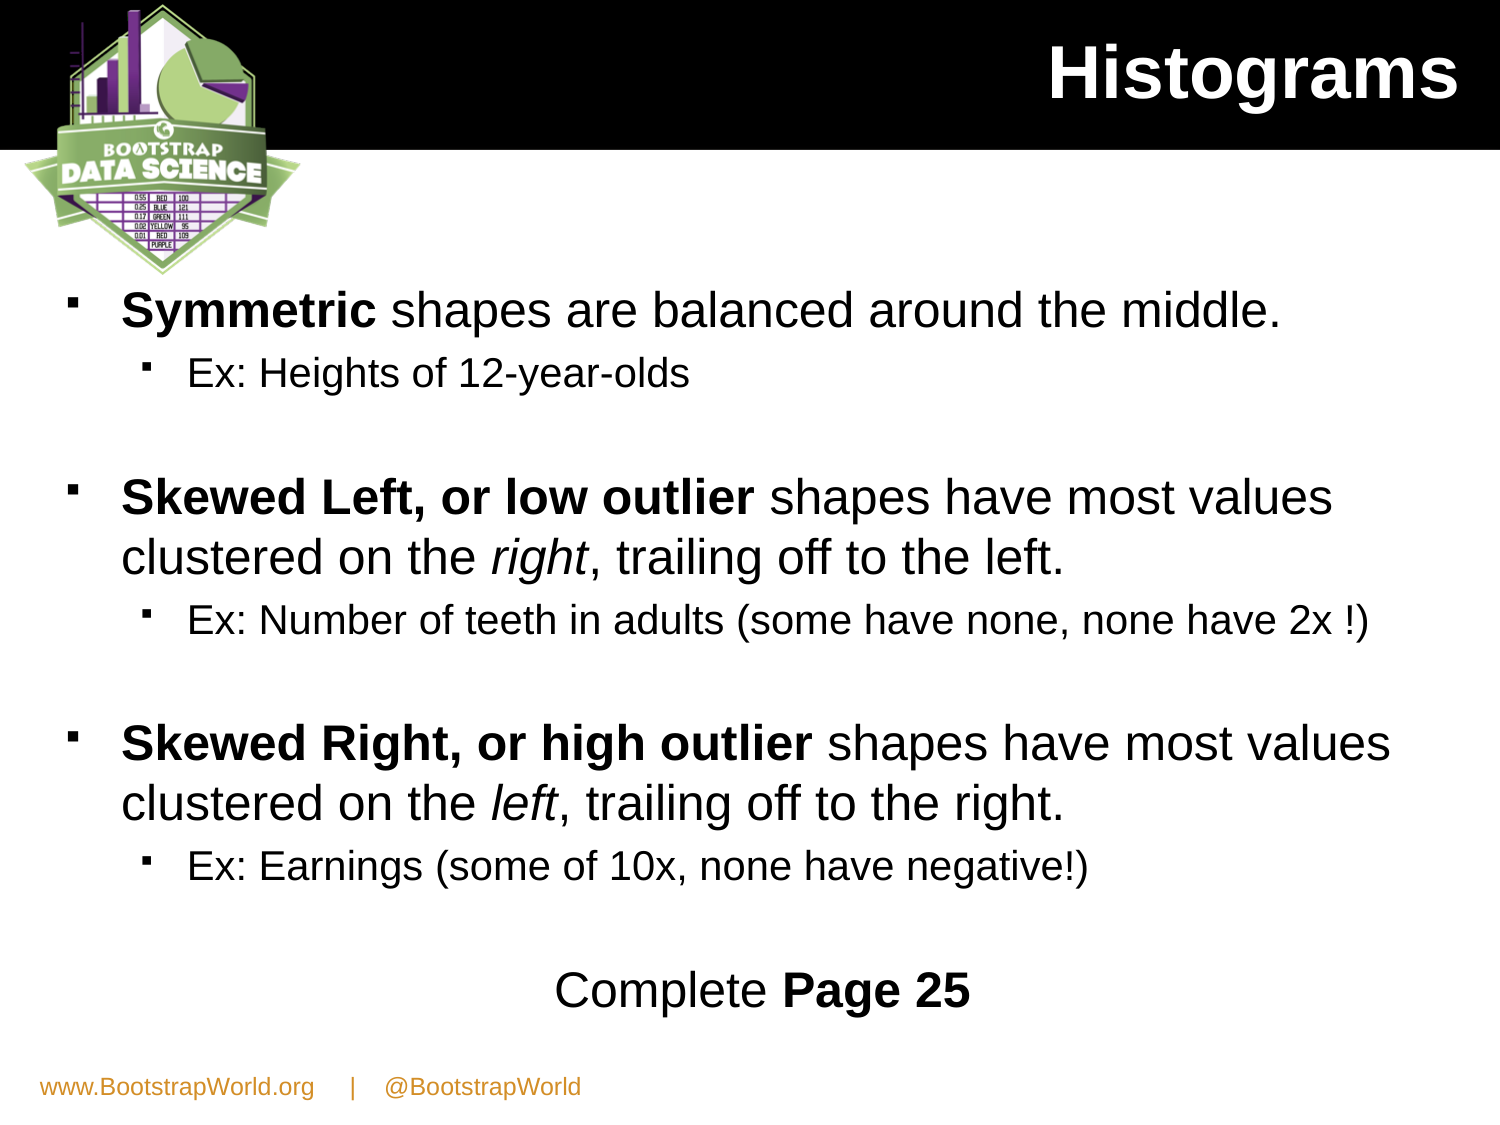

# Histograms
Symmetric shapes are balanced around the middle.
Ex: Heights of 12-year-olds

Skewed Left, or low outlier shapes have most values clustered on the right, trailing off to the left.
Ex: Number of teeth in adults (some have none, none have 2x !)

Skewed Right, or high outlier shapes have most values clustered on the left, trailing off to the right.
Ex: Earnings (some of 10x, none have negative!)

Complete Page 25
www.BootstrapWorld.org     |    @BootstrapWorld